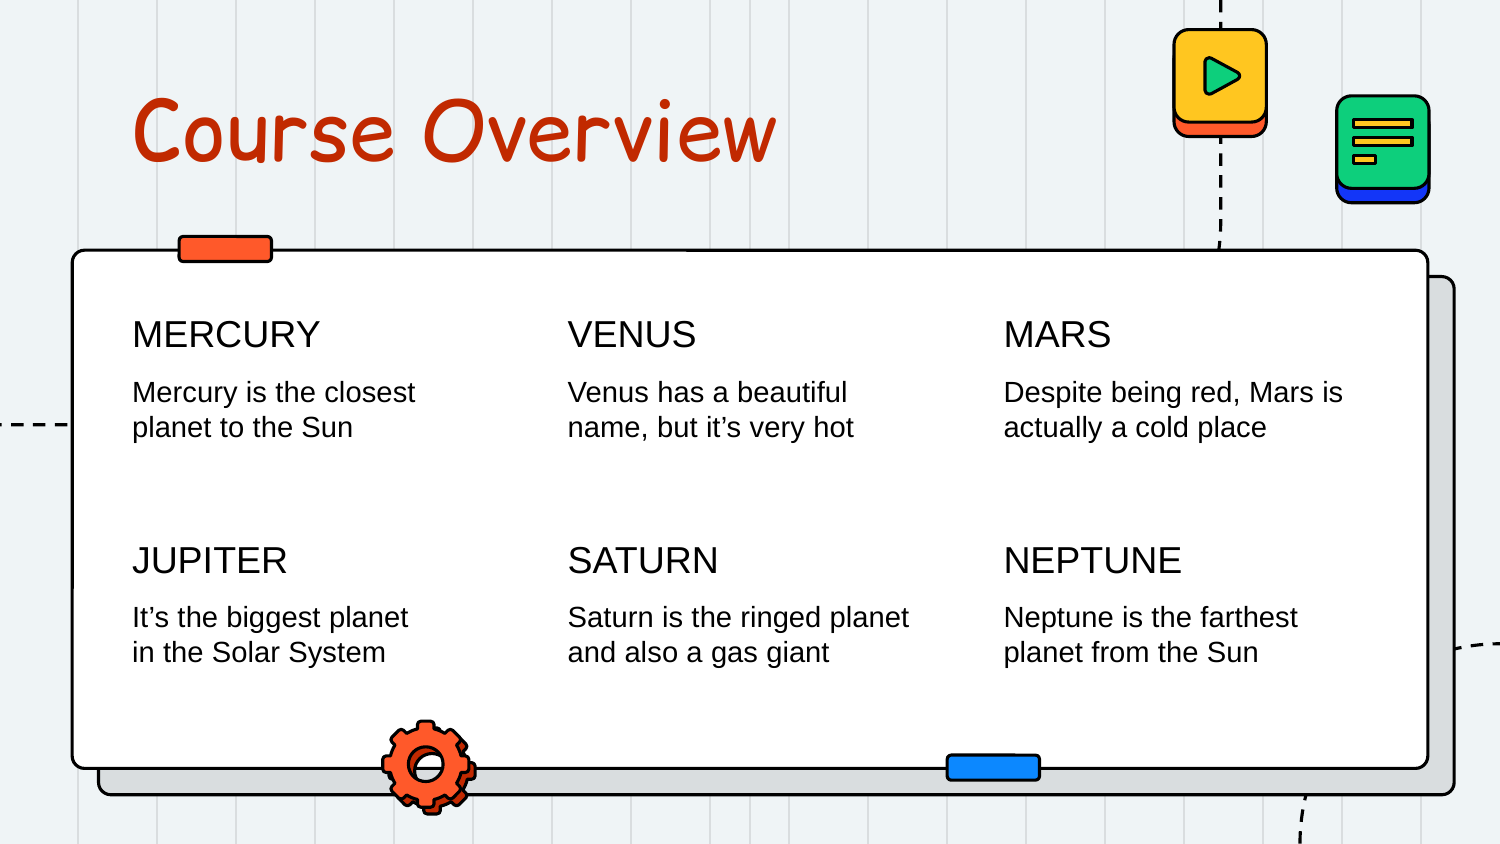

# Course Overview
MERCURY
VENUS
MARS
Mercury is the closest planet to the Sun
Venus has a beautiful name, but it’s very hot
Despite being red, Mars is actually a cold place
JUPITER
SATURN
NEPTUNE
Saturn is the ringed planet and also a gas giant
Neptune is the farthest planet from the Sun
It’s the biggest planet in the Solar System